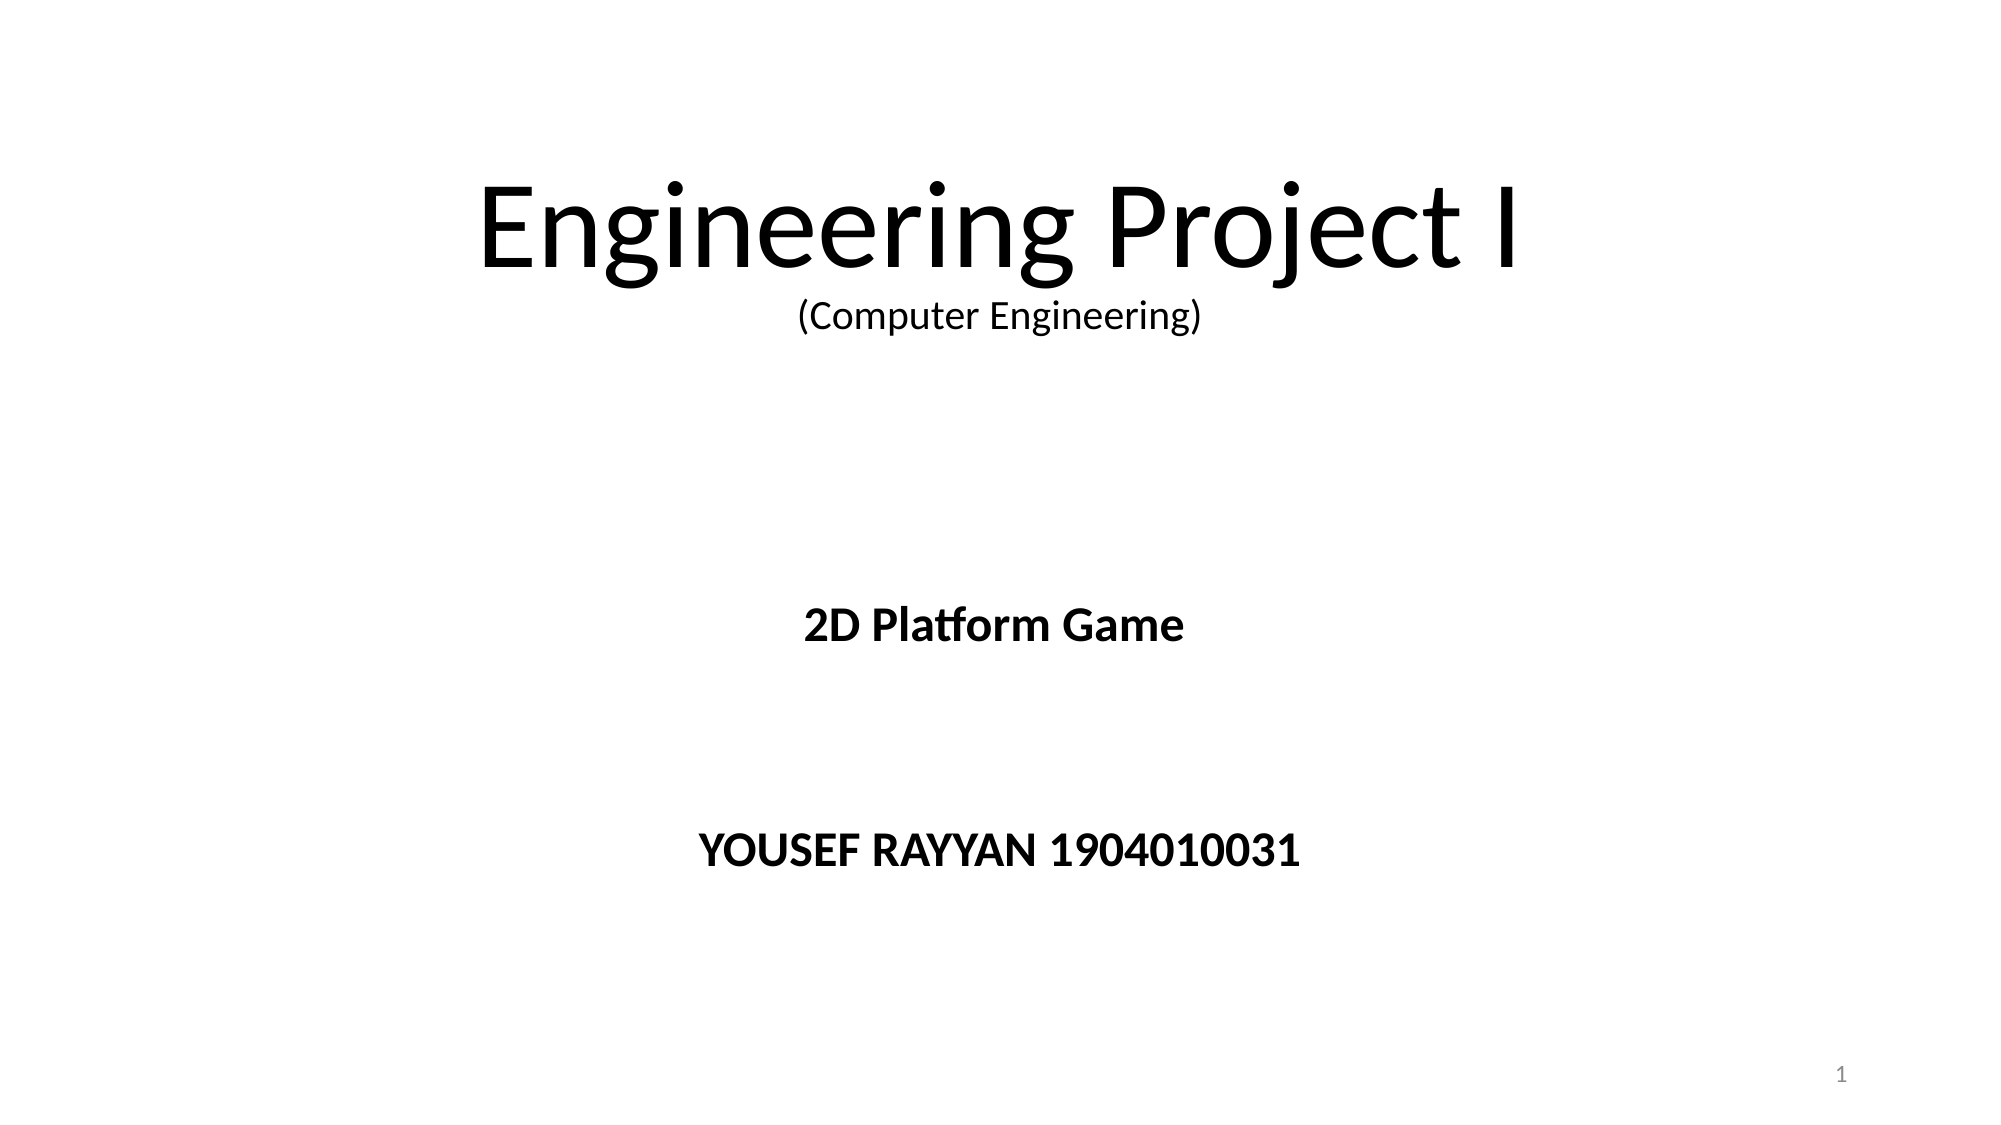

# Engineering Project I (Computer Engineering)
2D Platform Game

YOUSEF RAYYAN 1904010031
1